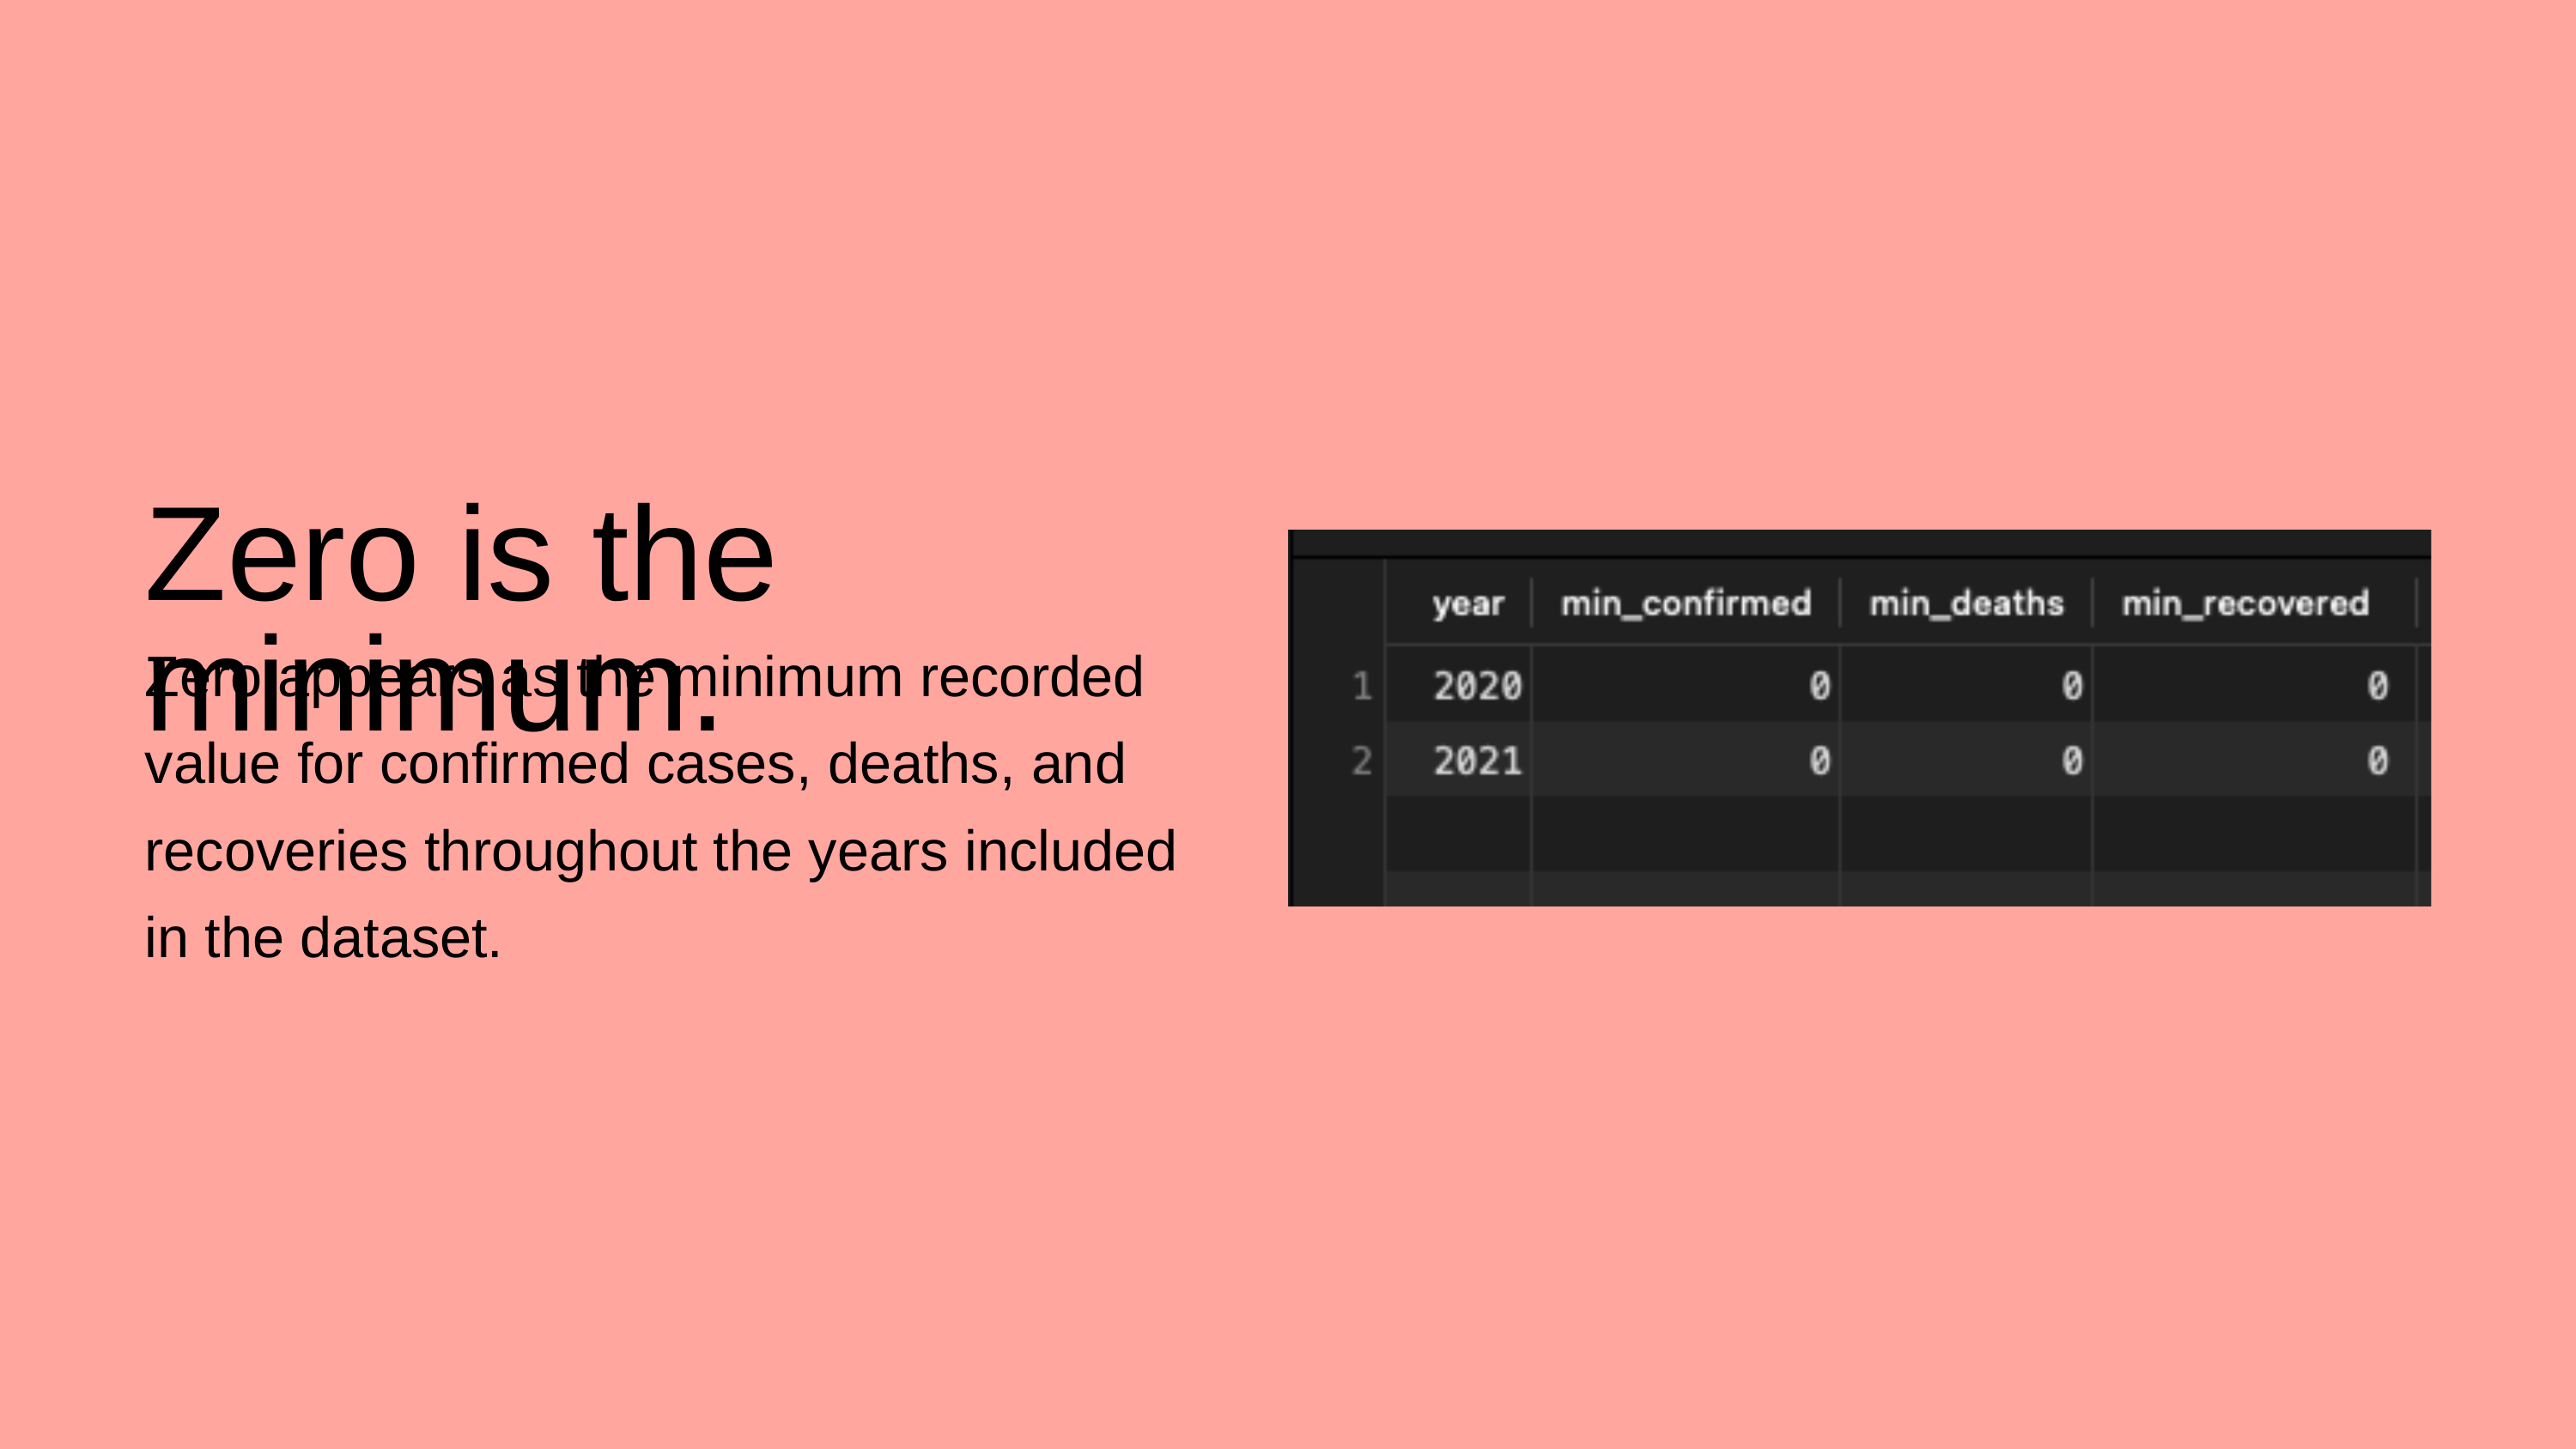

Zero is the minimum.
Zero appears as the minimum recorded value for confirmed cases, deaths, and recoveries throughout the years included in the dataset.